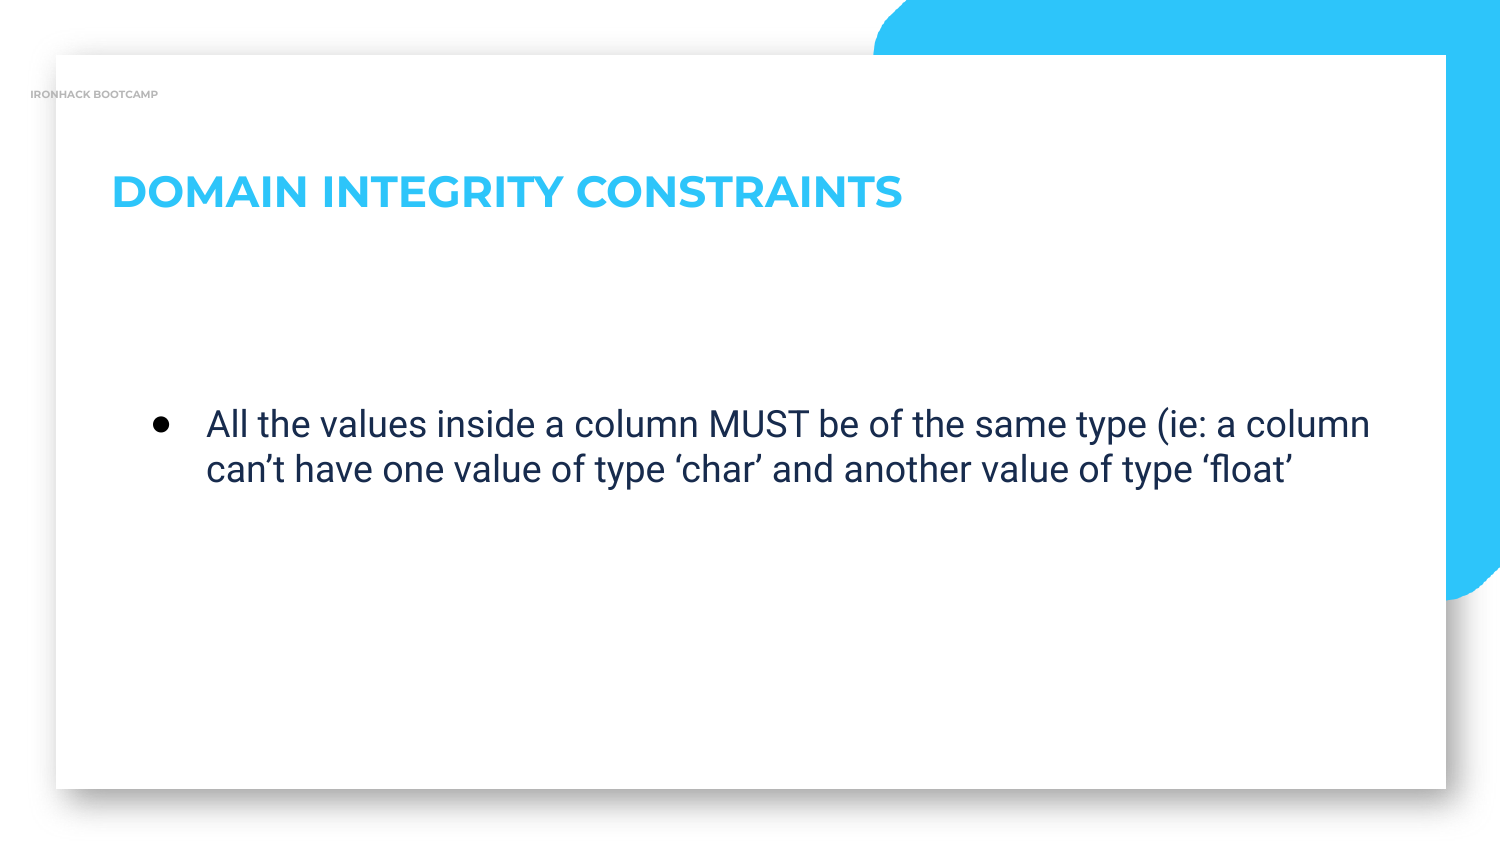

IRONHACK BOOTCAMP
DOMAIN INTEGRITY CONSTRAINTS

All the values inside a column MUST be of the same type (ie: a column can’t have one value of type ‘char’ and another value of type ‘float’